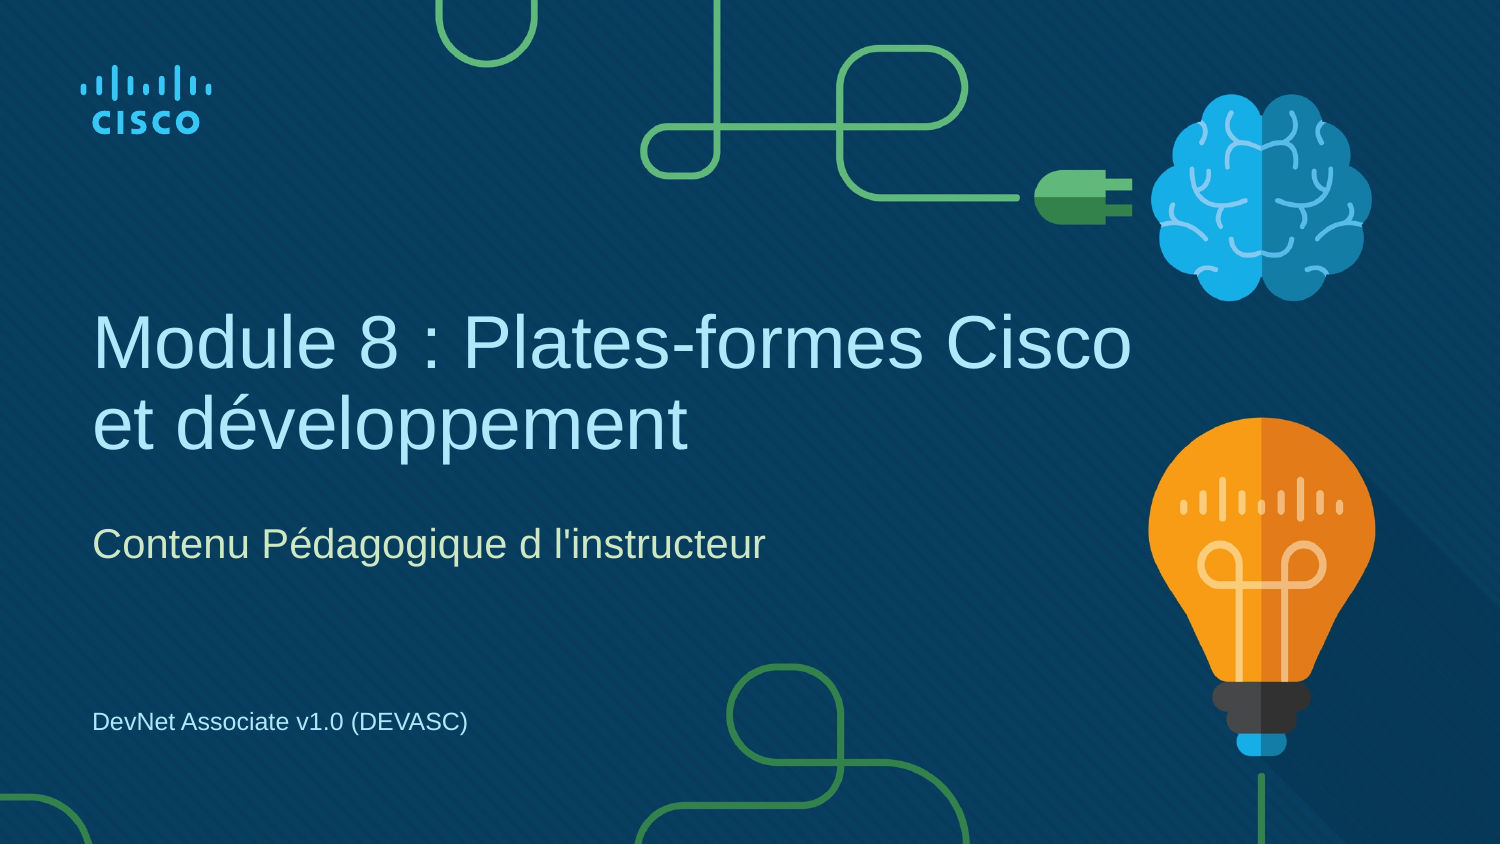

# Module 8 : Plates-formes Cisco et développement
Contenu Pédagogique d l'instructeur
DevNet Associate v1.0 (DEVASC)